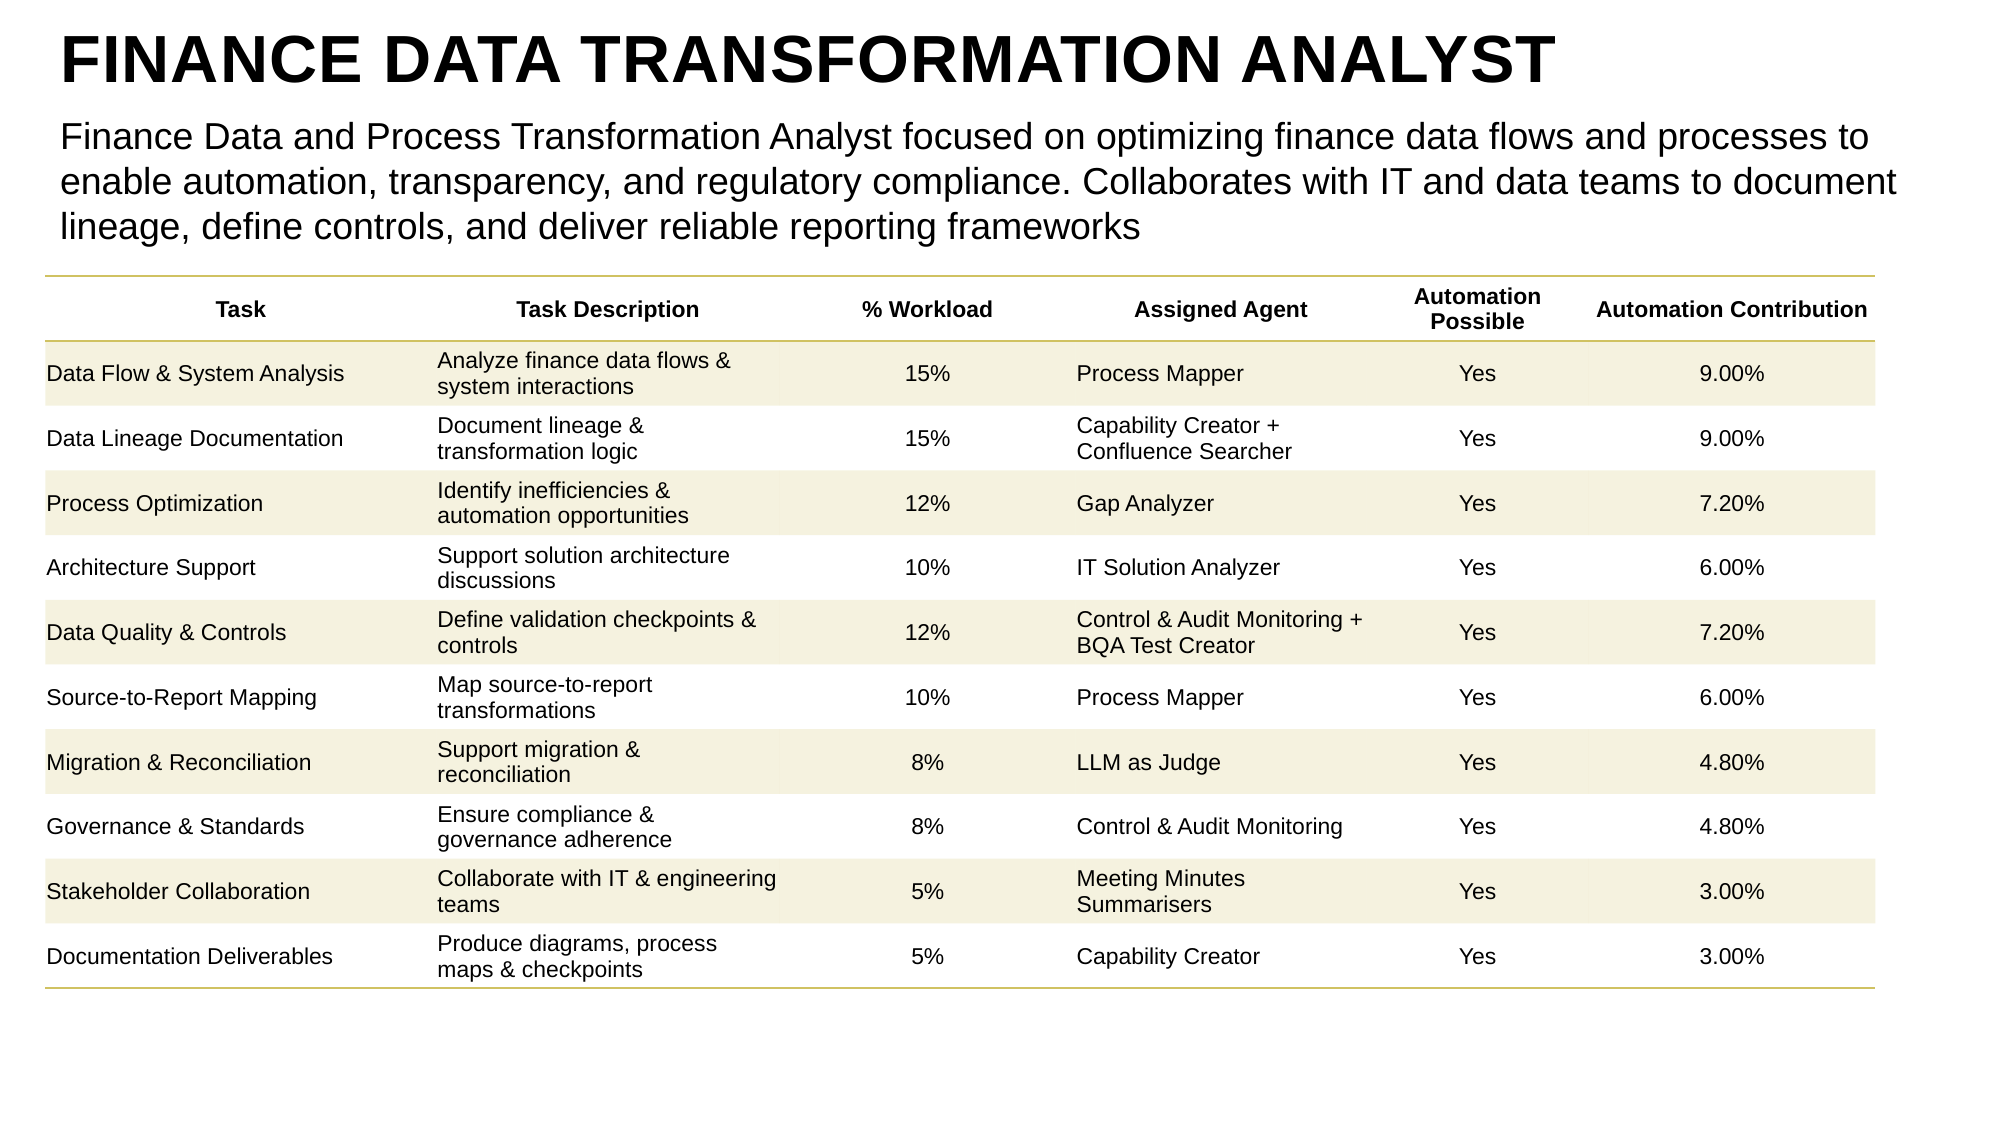

Finance Data Transformation Analyst

# Finance Data Transformation Analyst
Finance Data and Process Transformation Analyst focused on optimizing finance data flows and processes to enable automation, transparency, and regulatory compliance. Collaborates with IT and data teams to document lineage, define controls, and deliver reliable reporting frameworks
| Task | Task Description | % Workload | Assigned Agent | Automation Possible | Automation Contribution |
| --- | --- | --- | --- | --- | --- |
| Data Flow & System Analysis | Analyze finance data flows & system interactions | 15% | Process Mapper | Yes | 9.00% |
| Data Lineage Documentation | Document lineage & transformation logic | 15% | Capability Creator + Confluence Searcher | Yes | 9.00% |
| Process Optimization | Identify inefficiencies & automation opportunities | 12% | Gap Analyzer | Yes | 7.20% |
| Architecture Support | Support solution architecture discussions | 10% | IT Solution Analyzer | Yes | 6.00% |
| Data Quality & Controls | Define validation checkpoints & controls | 12% | Control & Audit Monitoring + BQA Test Creator | Yes | 7.20% |
| Source-to-Report Mapping | Map source-to-report transformations | 10% | Process Mapper | Yes | 6.00% |
| Migration & Reconciliation | Support migration & reconciliation | 8% | LLM as Judge | Yes | 4.80% |
| Governance & Standards | Ensure compliance & governance adherence | 8% | Control & Audit Monitoring | Yes | 4.80% |
| Stakeholder Collaboration | Collaborate with IT & engineering teams | 5% | Meeting Minutes Summarisers | Yes | 3.00% |
| Documentation Deliverables | Produce diagrams, process maps & checkpoints | 5% | Capability Creator | Yes | 3.00% |